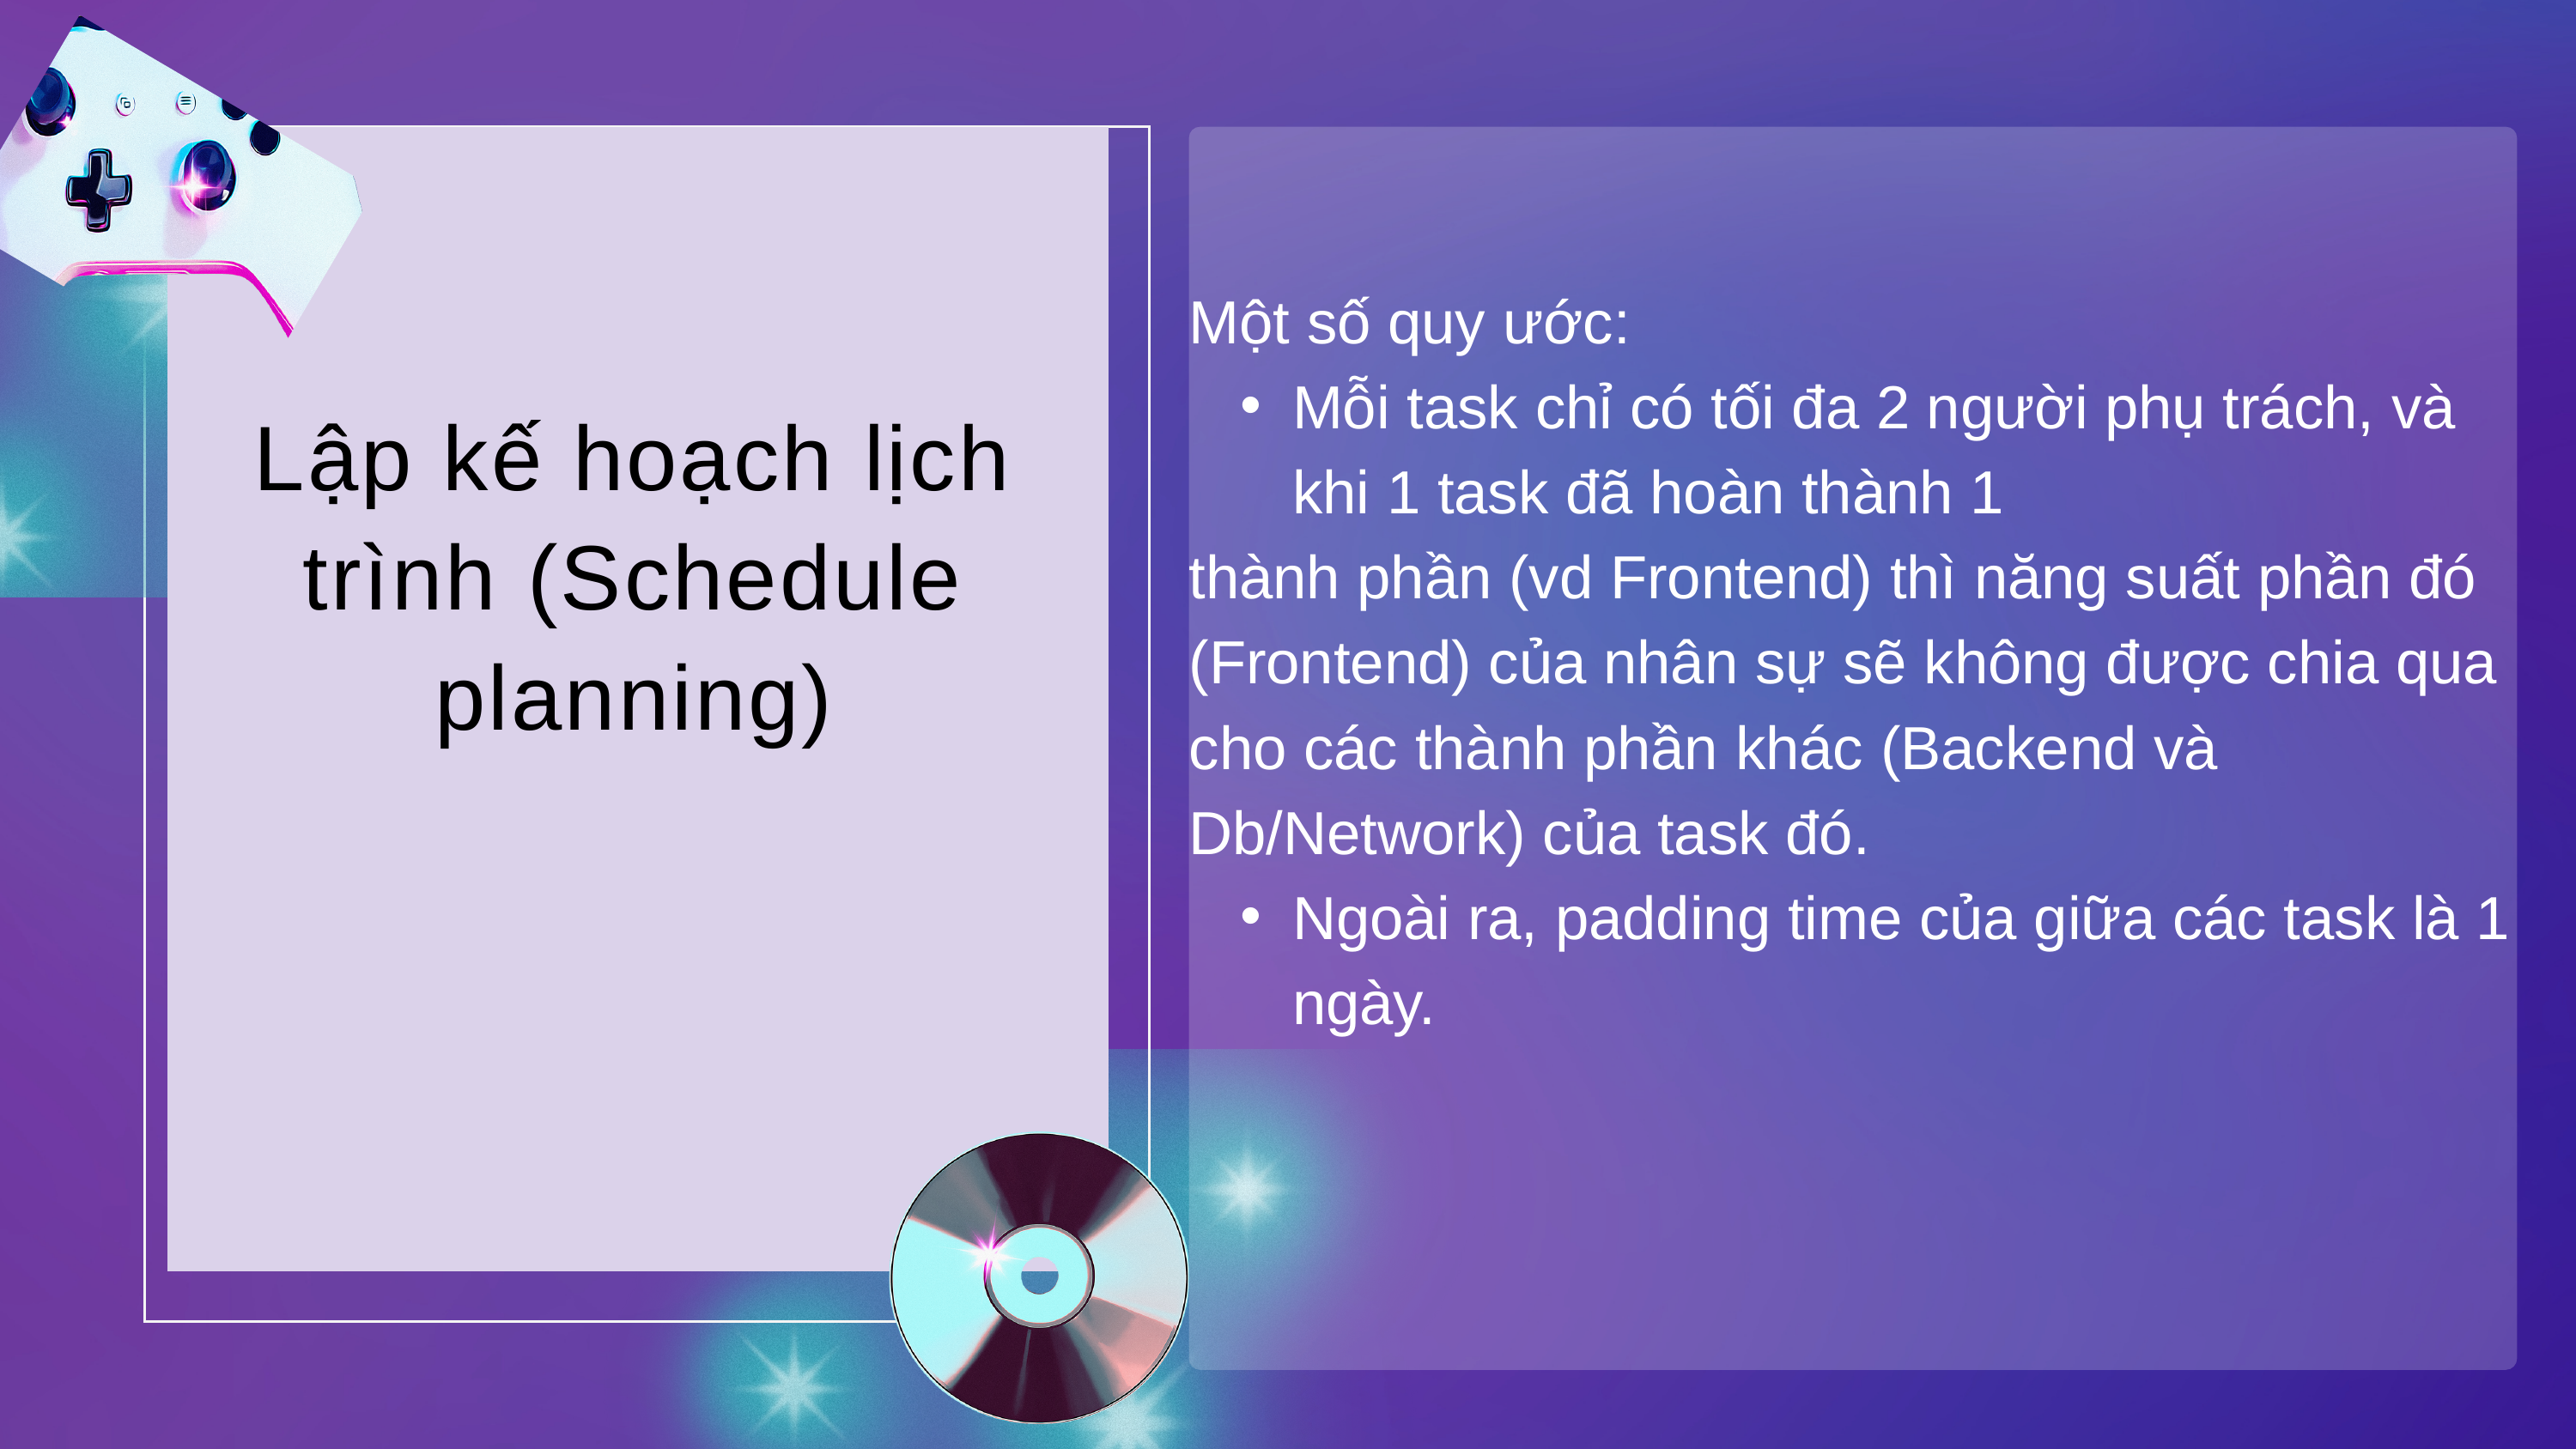

Một số quy ước:
Mỗi task chỉ có tối đa 2 người phụ trách, và khi 1 task đã hoàn thành 1
thành phần (vd Frontend) thì năng suất phần đó (Frontend) của nhân sự sẽ không được chia qua cho các thành phần khác (Backend và Db/Network) của task đó.
Ngoài ra, padding time của giữa các task là 1 ngày.

Lập kế hoạch lịch trình (Schedule planning)